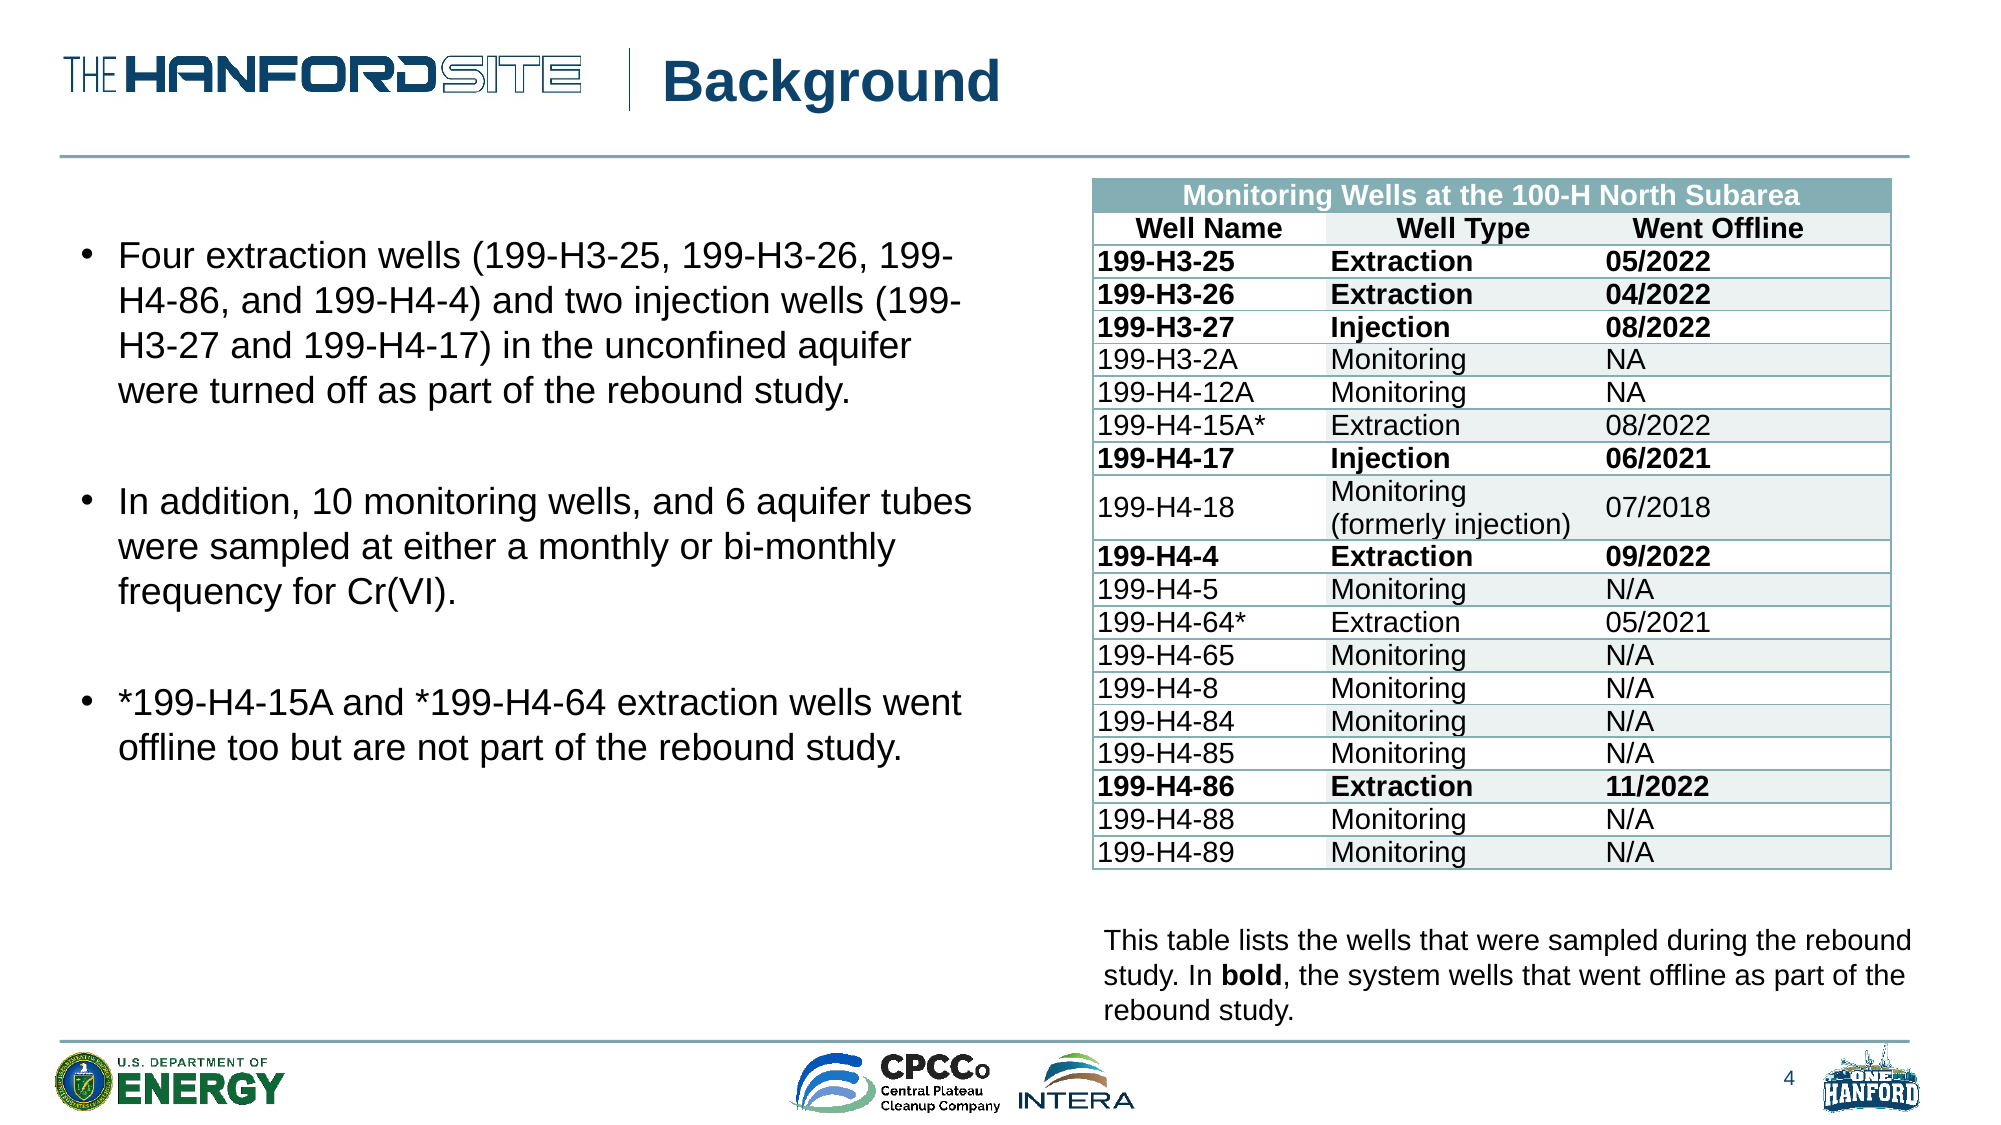

# Background
| Monitoring Wells at the 100‑H North Subarea |  |  |  |
| --- | --- | --- | --- |
| Well Name | Well Type | Went Offline |  |
| 199‑H3‑25 | Extraction | 05/2022 |  |
| 199‑H3‑26 | Extraction | 04/2022 |  |
| 199‑H3‑27 | Injection | 08/2022 |  |
| 199‑H3‑2A | Monitoring | NA |  |
| 199‑H4‑12A | Monitoring | NA |  |
| 199‑H4‑15A\* | Extraction | 08/2022 |  |
| 199‑H4‑17 | Injection | 06/2021 |  |
| 199‑H4‑18 | Monitoring (formerly injection) | 07/2018 |  |
| 199‑H4‑4 | Extraction | 09/2022 |  |
| 199‑H4‑5 | Monitoring | N/A |  |
| 199‑H4‑64\* | Extraction | 05/2021 |  |
| 199‑H4‑65 | Monitoring | N/A |  |
| 199‑H4‑8 | Monitoring | N/A |  |
| 199‑H4‑84 | Monitoring | N/A |  |
| 199‑H4‑85 | Monitoring | N/A |  |
| 199‑H4‑86 | Extraction | 11/2022 |  |
| 199‑H4‑88 | Monitoring | N/A |  |
| 199‑H4‑89 | Monitoring | N/A |  |
Four extraction wells (199-H3-25, 199-H3-26, 199-H4-86, and 199-H4-4) and two injection wells (199-H3-27 and 199-H4-17) in the unconfined aquifer were turned off as part of the rebound study.

In addition, 10 monitoring wells, and 6 aquifer tubes were sampled at either a monthly or bi-monthly frequency for Cr(VI).

*199-H4-15A and *199-H4-64 extraction wells went offline too but are not part of the rebound study.
This table lists the wells that were sampled during the rebound study. In bold, the system wells that went offline as part of the rebound study.